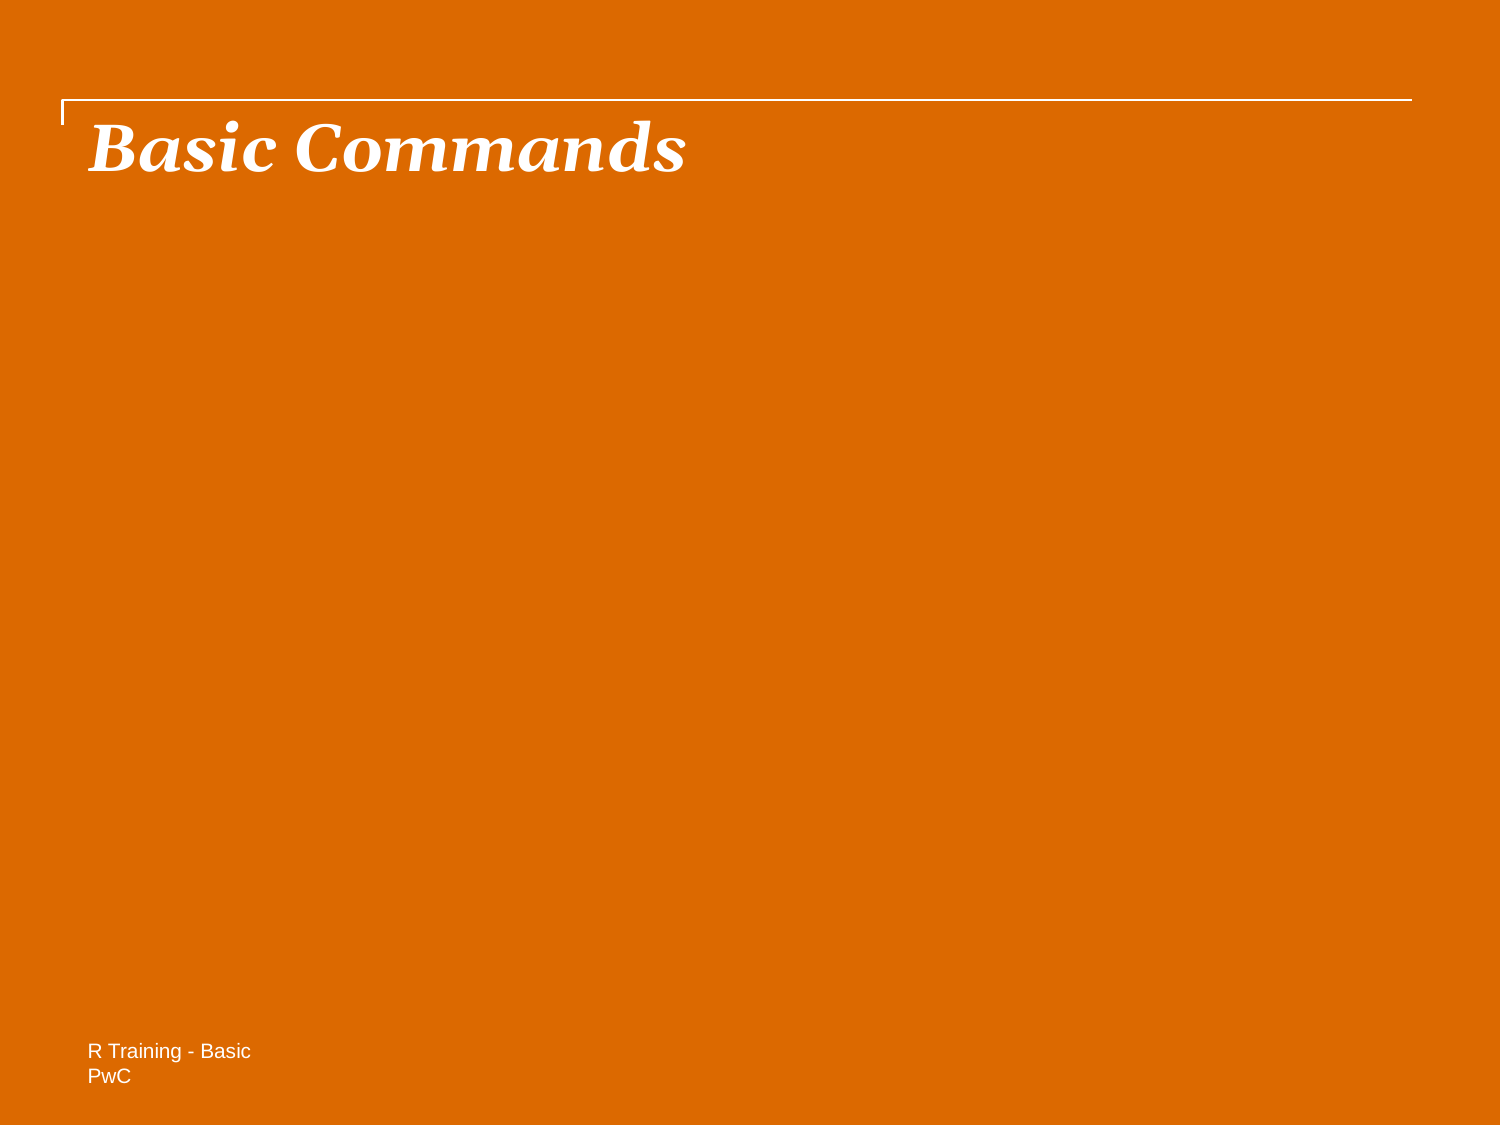

# Basic Commands
R Training - Basic